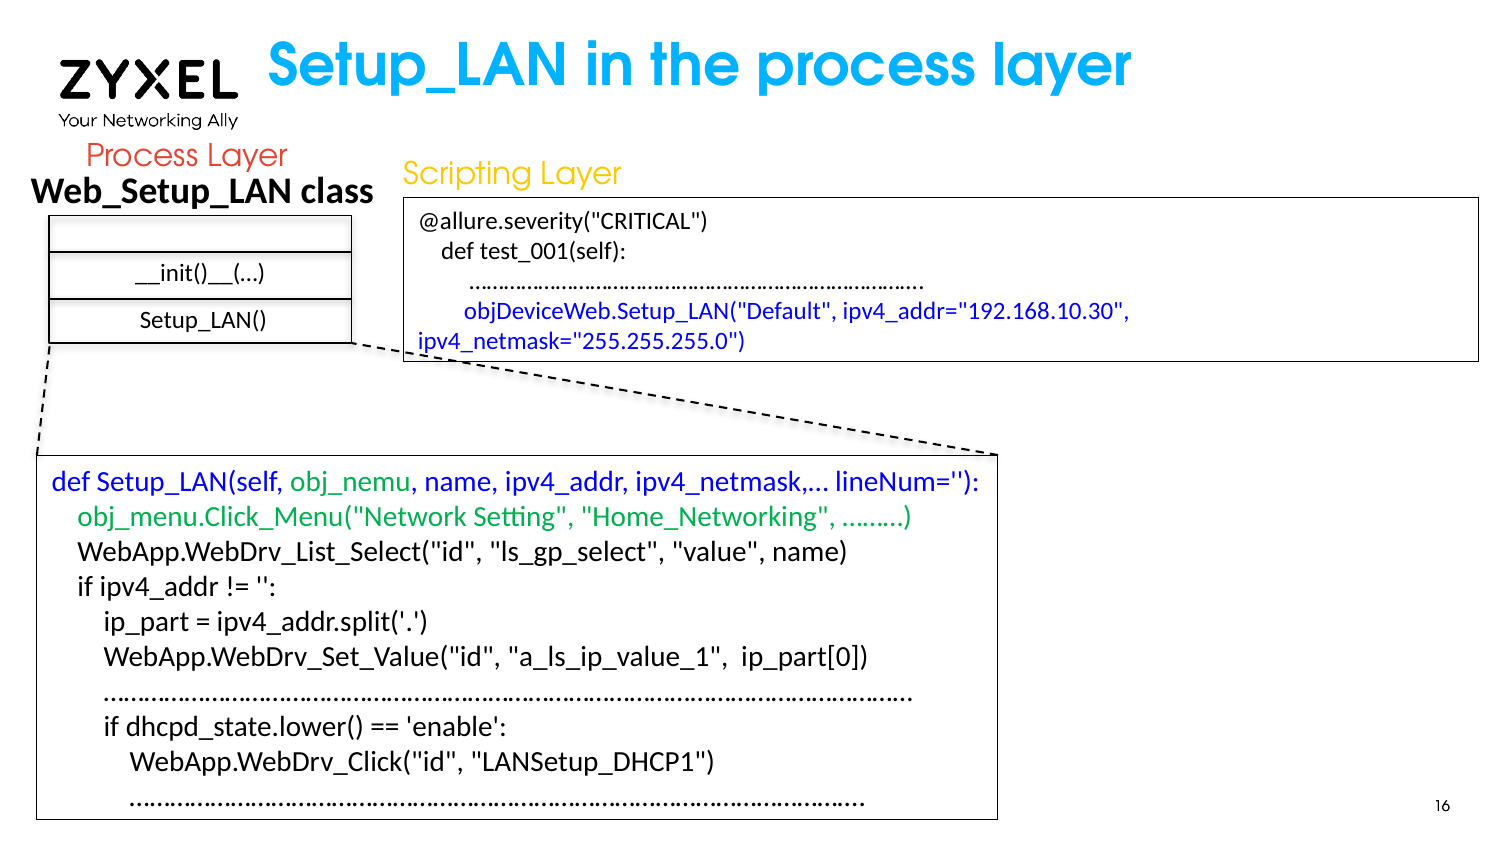

# Setup_LAN in the process layer
Process Layer
Scripting Layer
Web_Setup_LAN class
@allure.severity("CRITICAL")
    def test_001(self):
         …………………………………………………………………….
        objDeviceWeb.Setup_LAN("Default", ipv4_addr="192.168.10.30", ipv4_netmask="255.255.255.0")

__init()__(…)
Setup_LAN()
def Setup_LAN(self, obj_nemu, name, ipv4_addr, ipv4_netmask,… lineNum=''):
    obj_menu.Click_Menu("Network Setting", "Home_Networking", ………)
    WebApp.WebDrv_List_Select("id", "ls_gp_select", "value", name)
    if ipv4_addr != '':
        ip_part = ipv4_addr.split('.')
        WebApp.WebDrv_Set_Value("id", "a_ls_ip_value_1",  ip_part[0])
        …………………………………………………………………………………………………………
        if dhcpd_state.lower() == 'enable':
            WebApp.WebDrv_Click("id", "LANSetup_DHCP1")
            ……………………………………………………………………………………………….